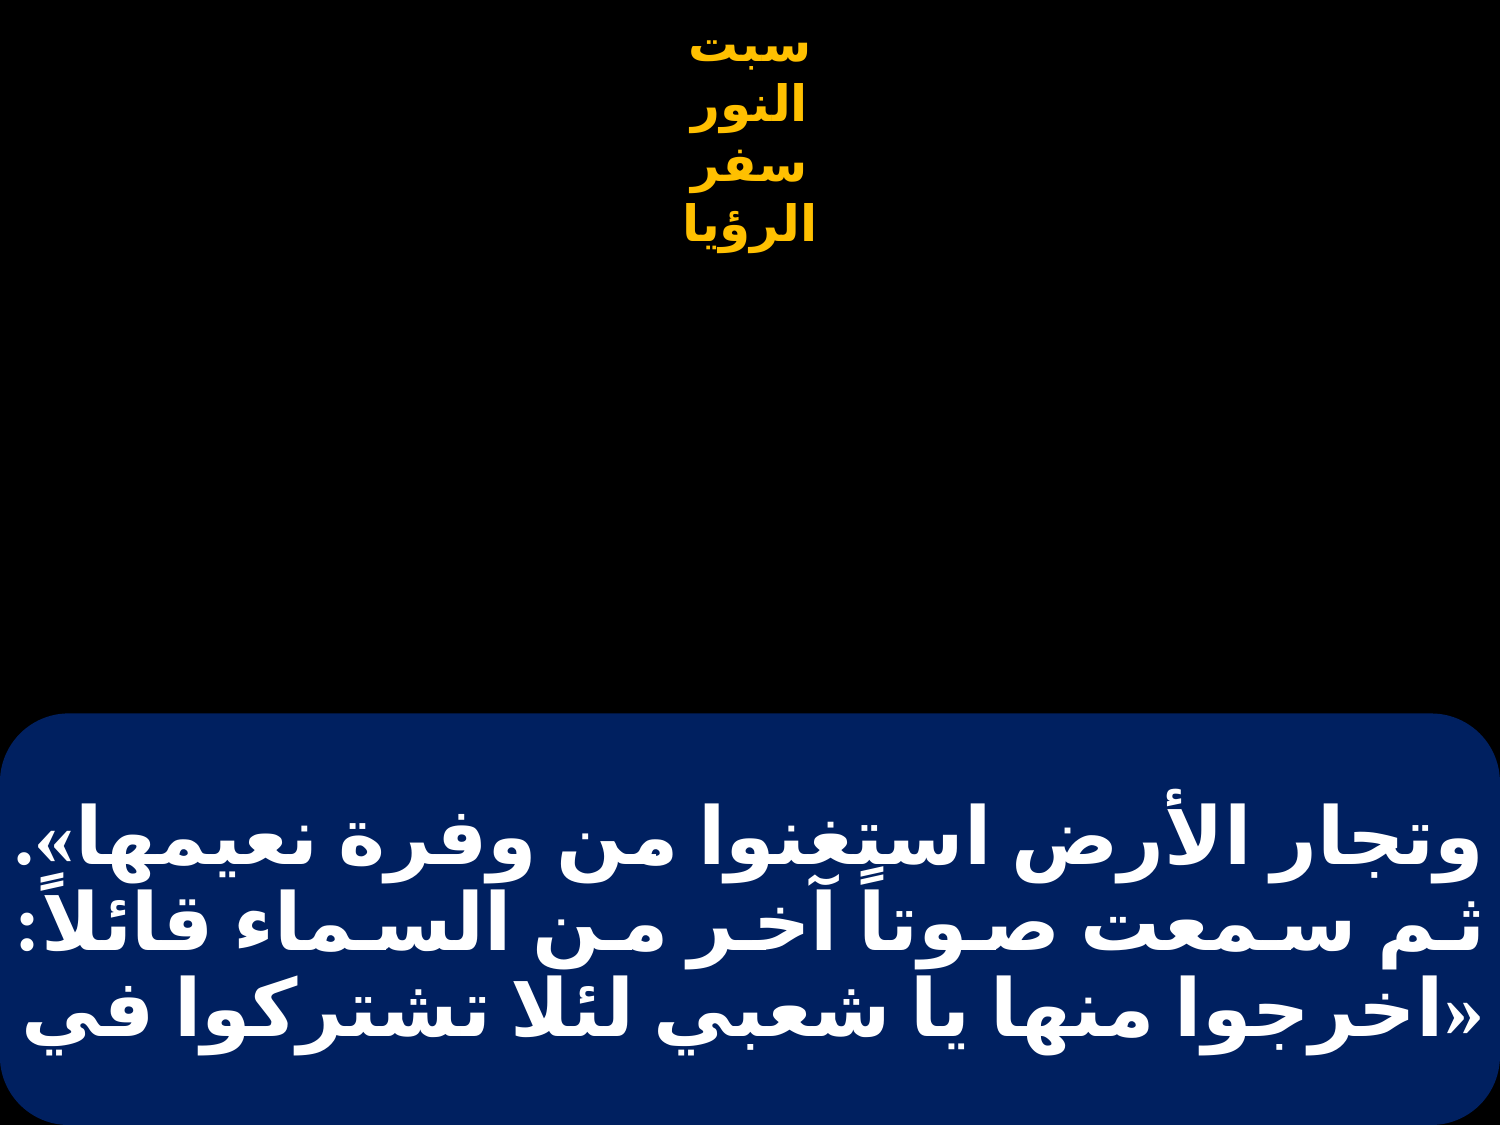

# وتجار الأرض استغنوا من وفرة نعيمها». ثم سمعت صوتاً آخر من السماء قائلاً: «اخرجوا منها يا شعبي لئلا تشتركوا في